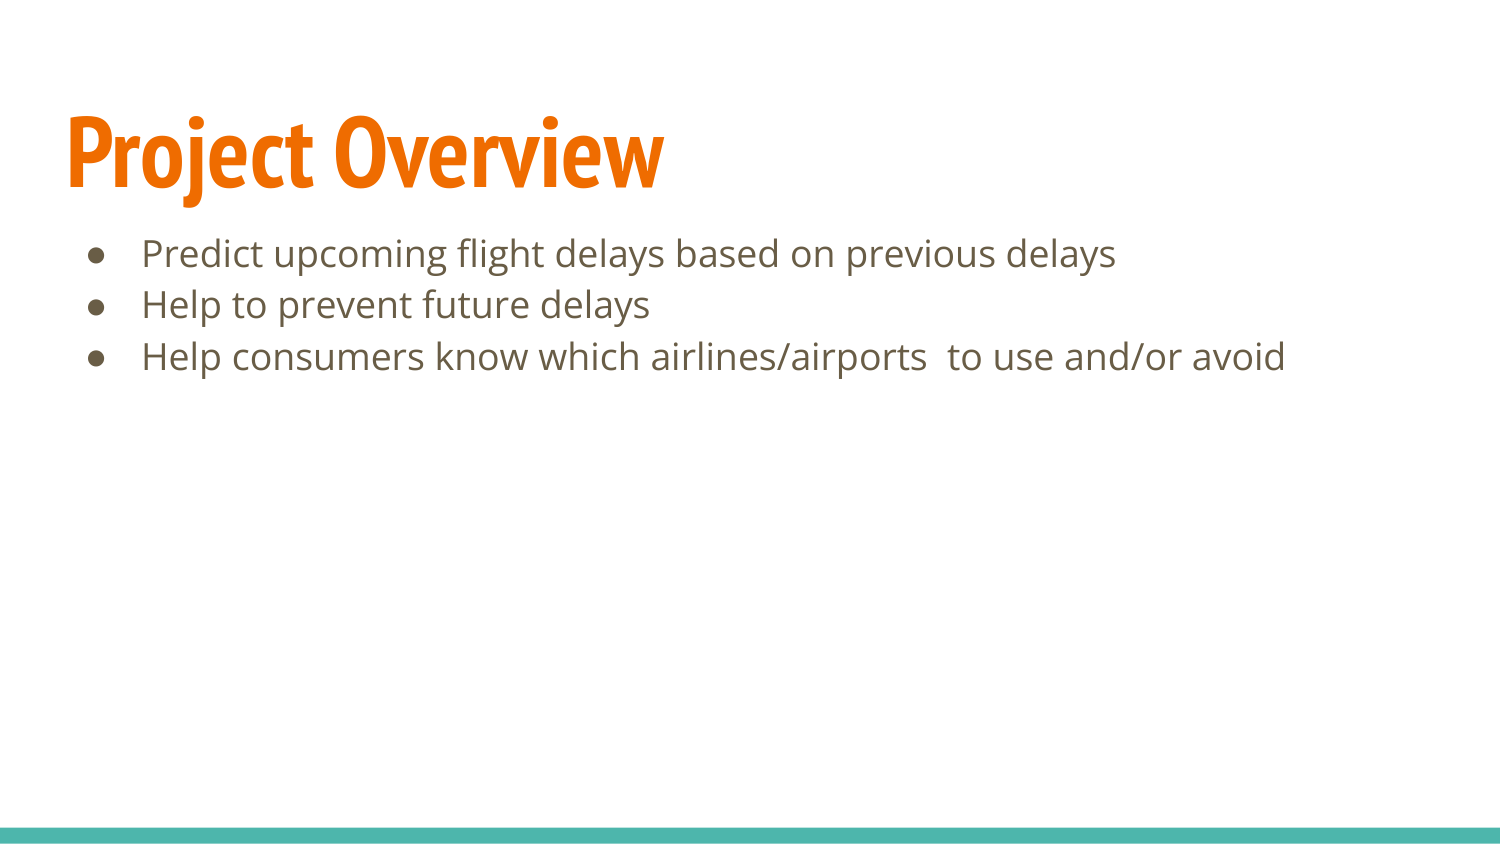

# Project Overview
Predict upcoming flight delays based on previous delays
Help to prevent future delays
Help consumers know which airlines/airports  to use and/or avoid